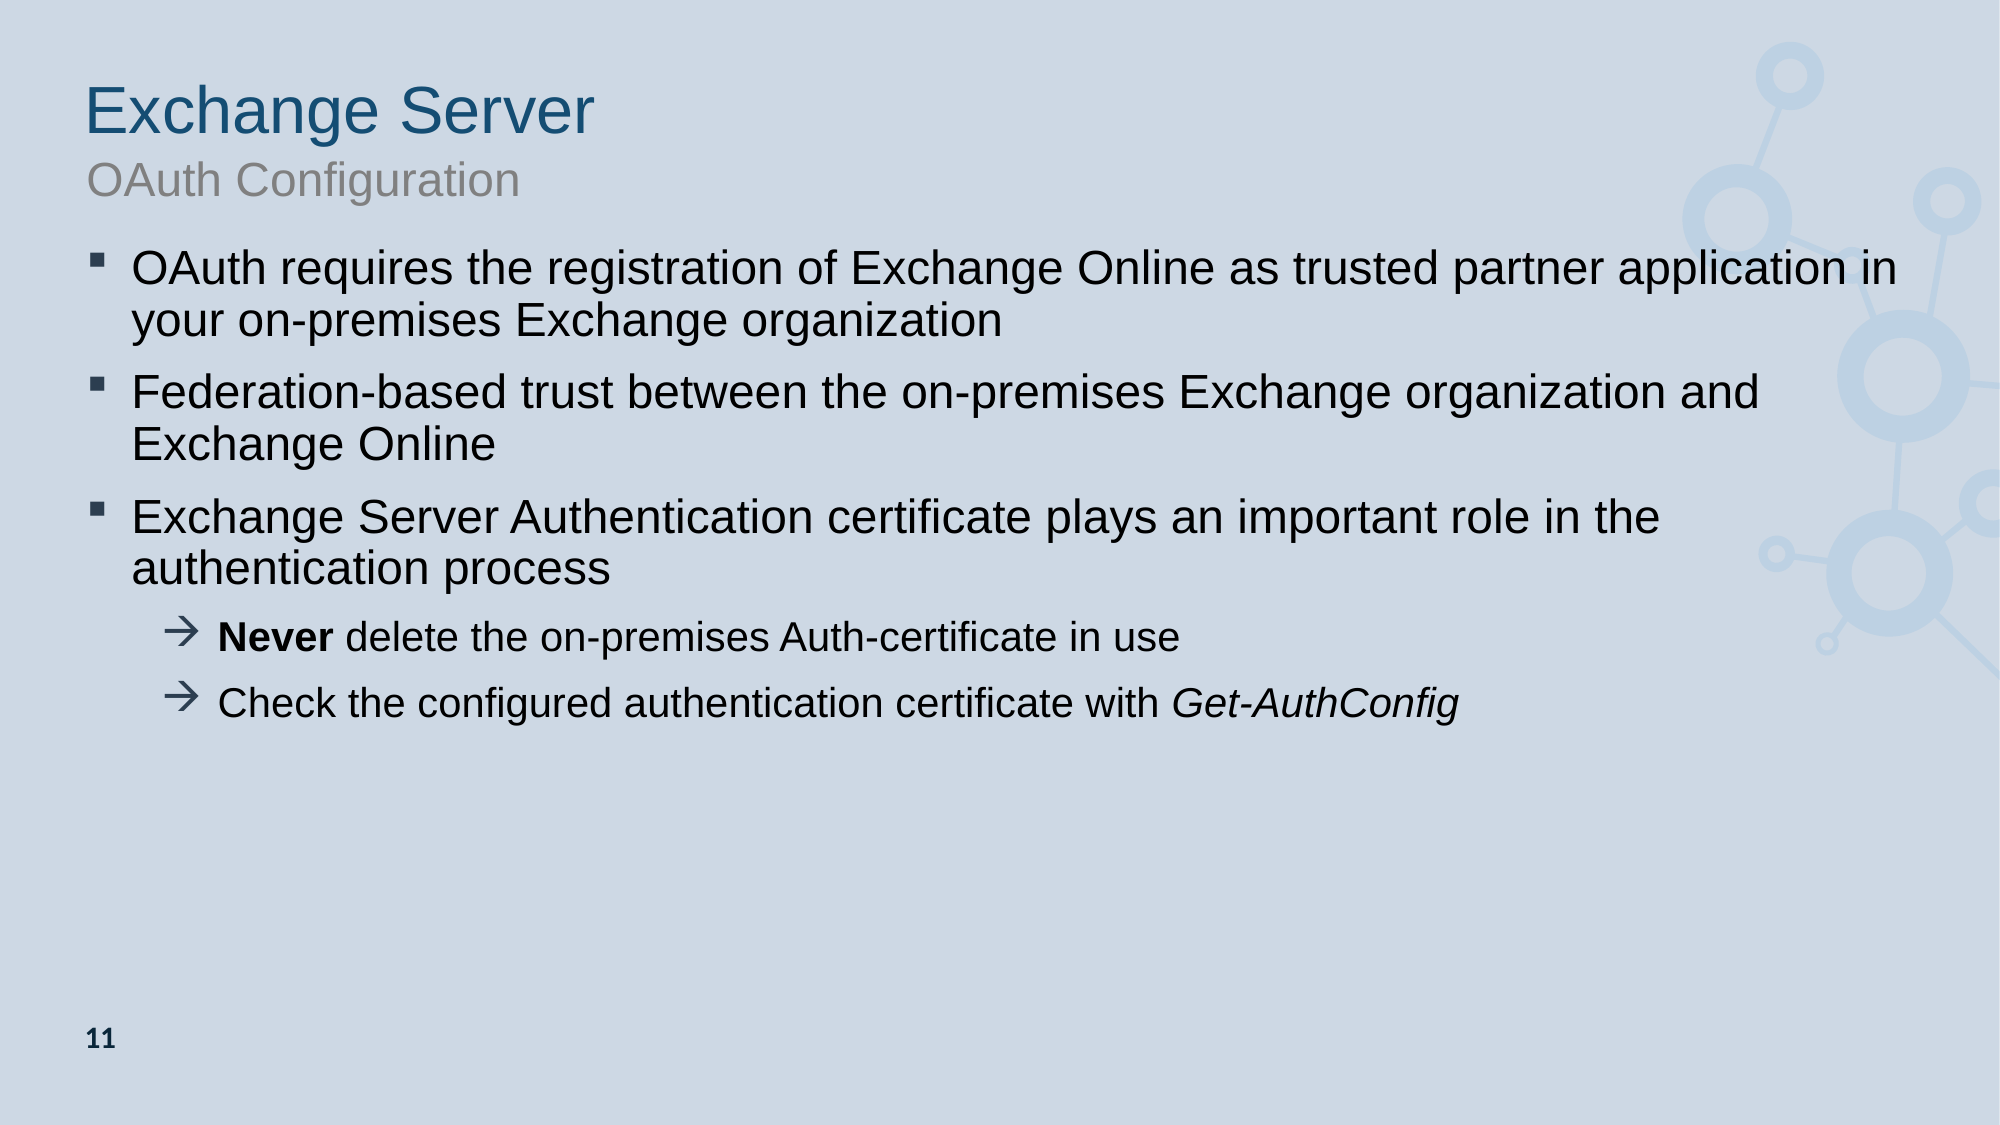

# Exchange Server
OAuth Configuration
OAuth requires the registration of Exchange Online as trusted partner application in your on-premises Exchange organization
Federation-based trust between the on-premises Exchange organization and Exchange Online
Exchange Server Authentication certificate plays an important role in the authentication process
Never delete the on-premises Auth-certificate in use
Check the configured authentication certificate with Get-AuthConfig

11